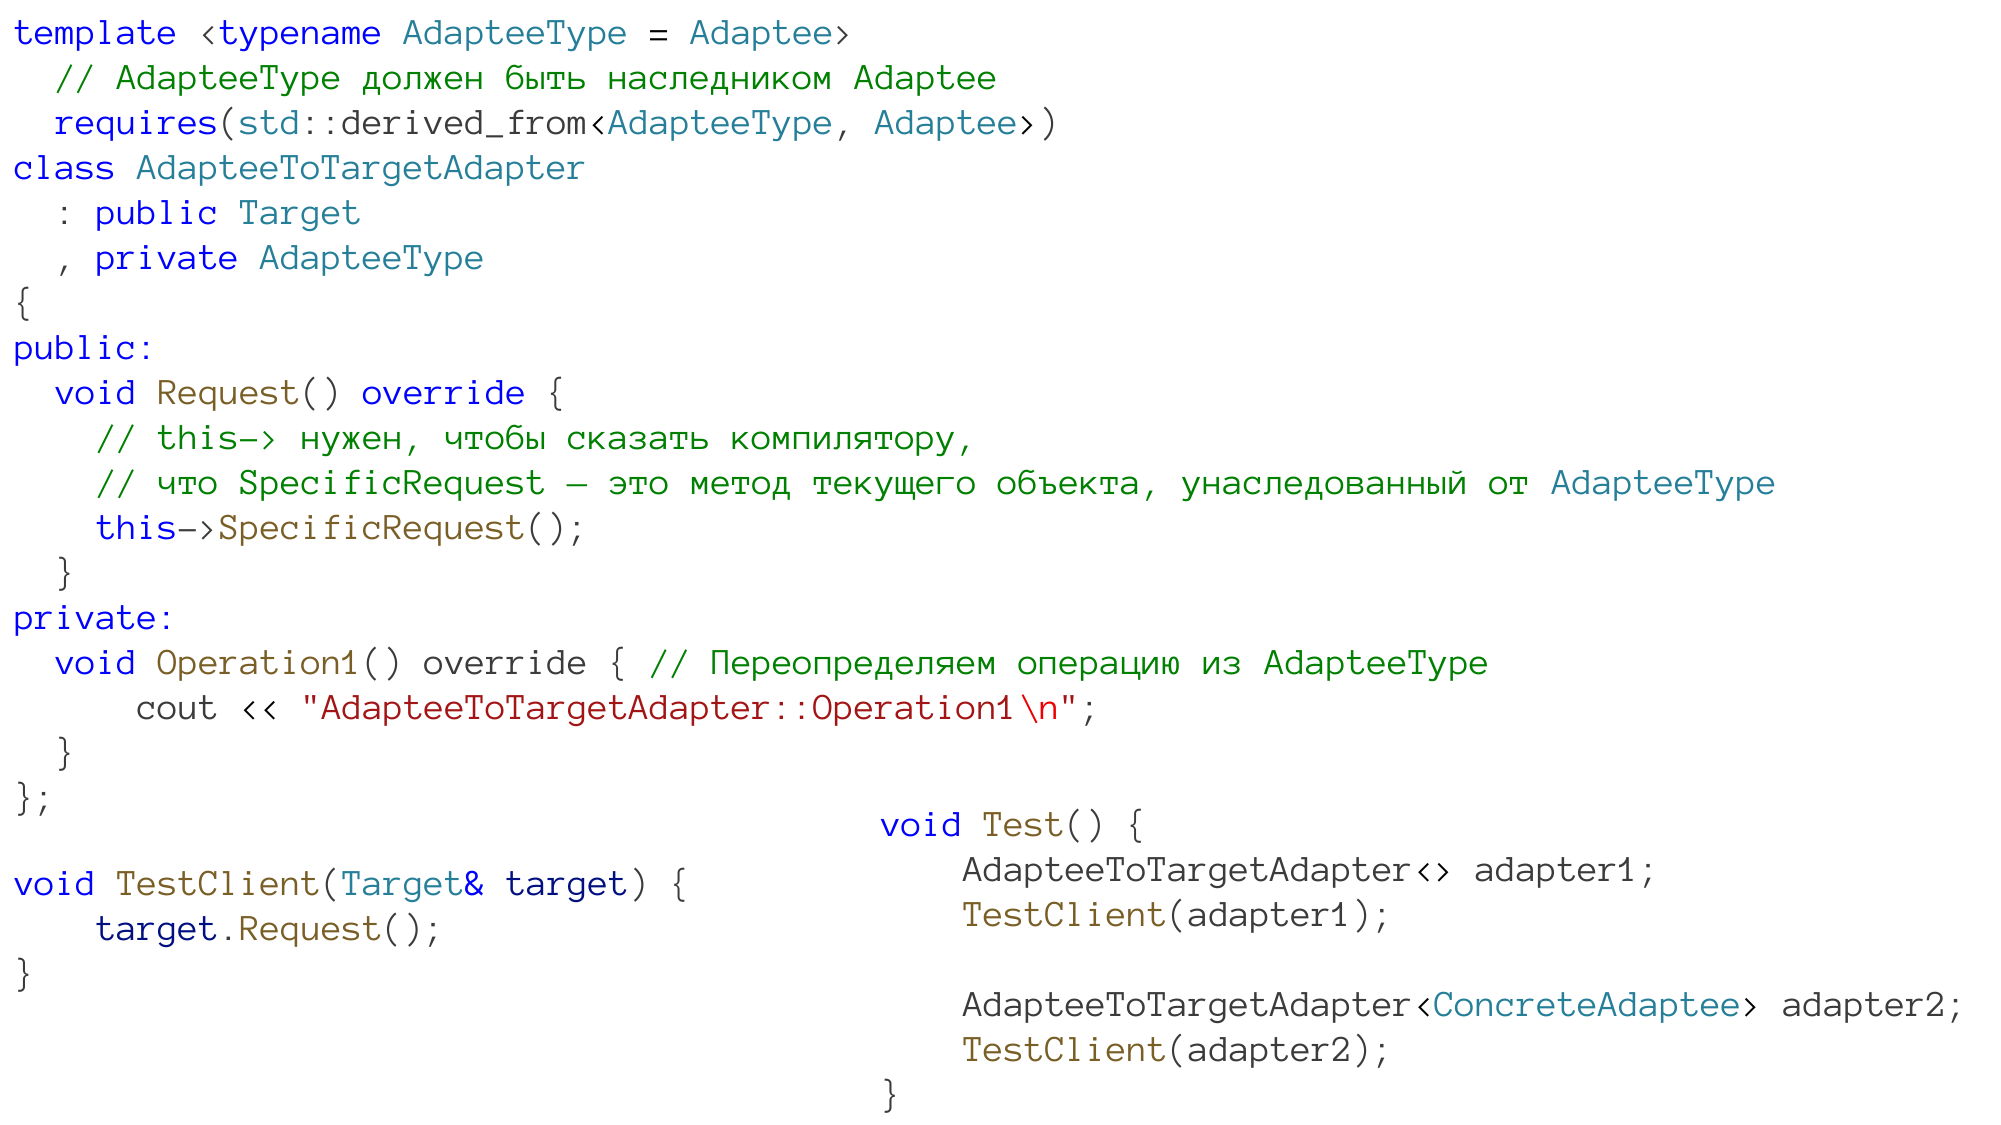

template <typename AdapteeType = Adaptee>
  // AdapteeType должен быть наследником Adaptee
  requires(std::derived_from<AdapteeType, Adaptee>)
class AdapteeToTargetAdapter
  : public Target
  , private AdapteeType
{
public:
  void Request() override {
    // this-> нужен, чтобы сказать компилятору,
    // что SpecificRequest — это метод текущего объекта, унаследованный от AdapteeType
    this->SpecificRequest();
  }
private:
  void Operation1() override { // Переопределяем операцию из AdapteeType
      cout << "AdapteeToTargetAdapter::Operation1\n";
  }
};
void Test() {
    AdapteeToTargetAdapter<> adapter1;
    TestClient(adapter1);
    AdapteeToTargetAdapter<ConcreteAdaptee> adapter2;
    TestClient(adapter2);
}
void TestClient(Target& target) {
    target.Request();
}